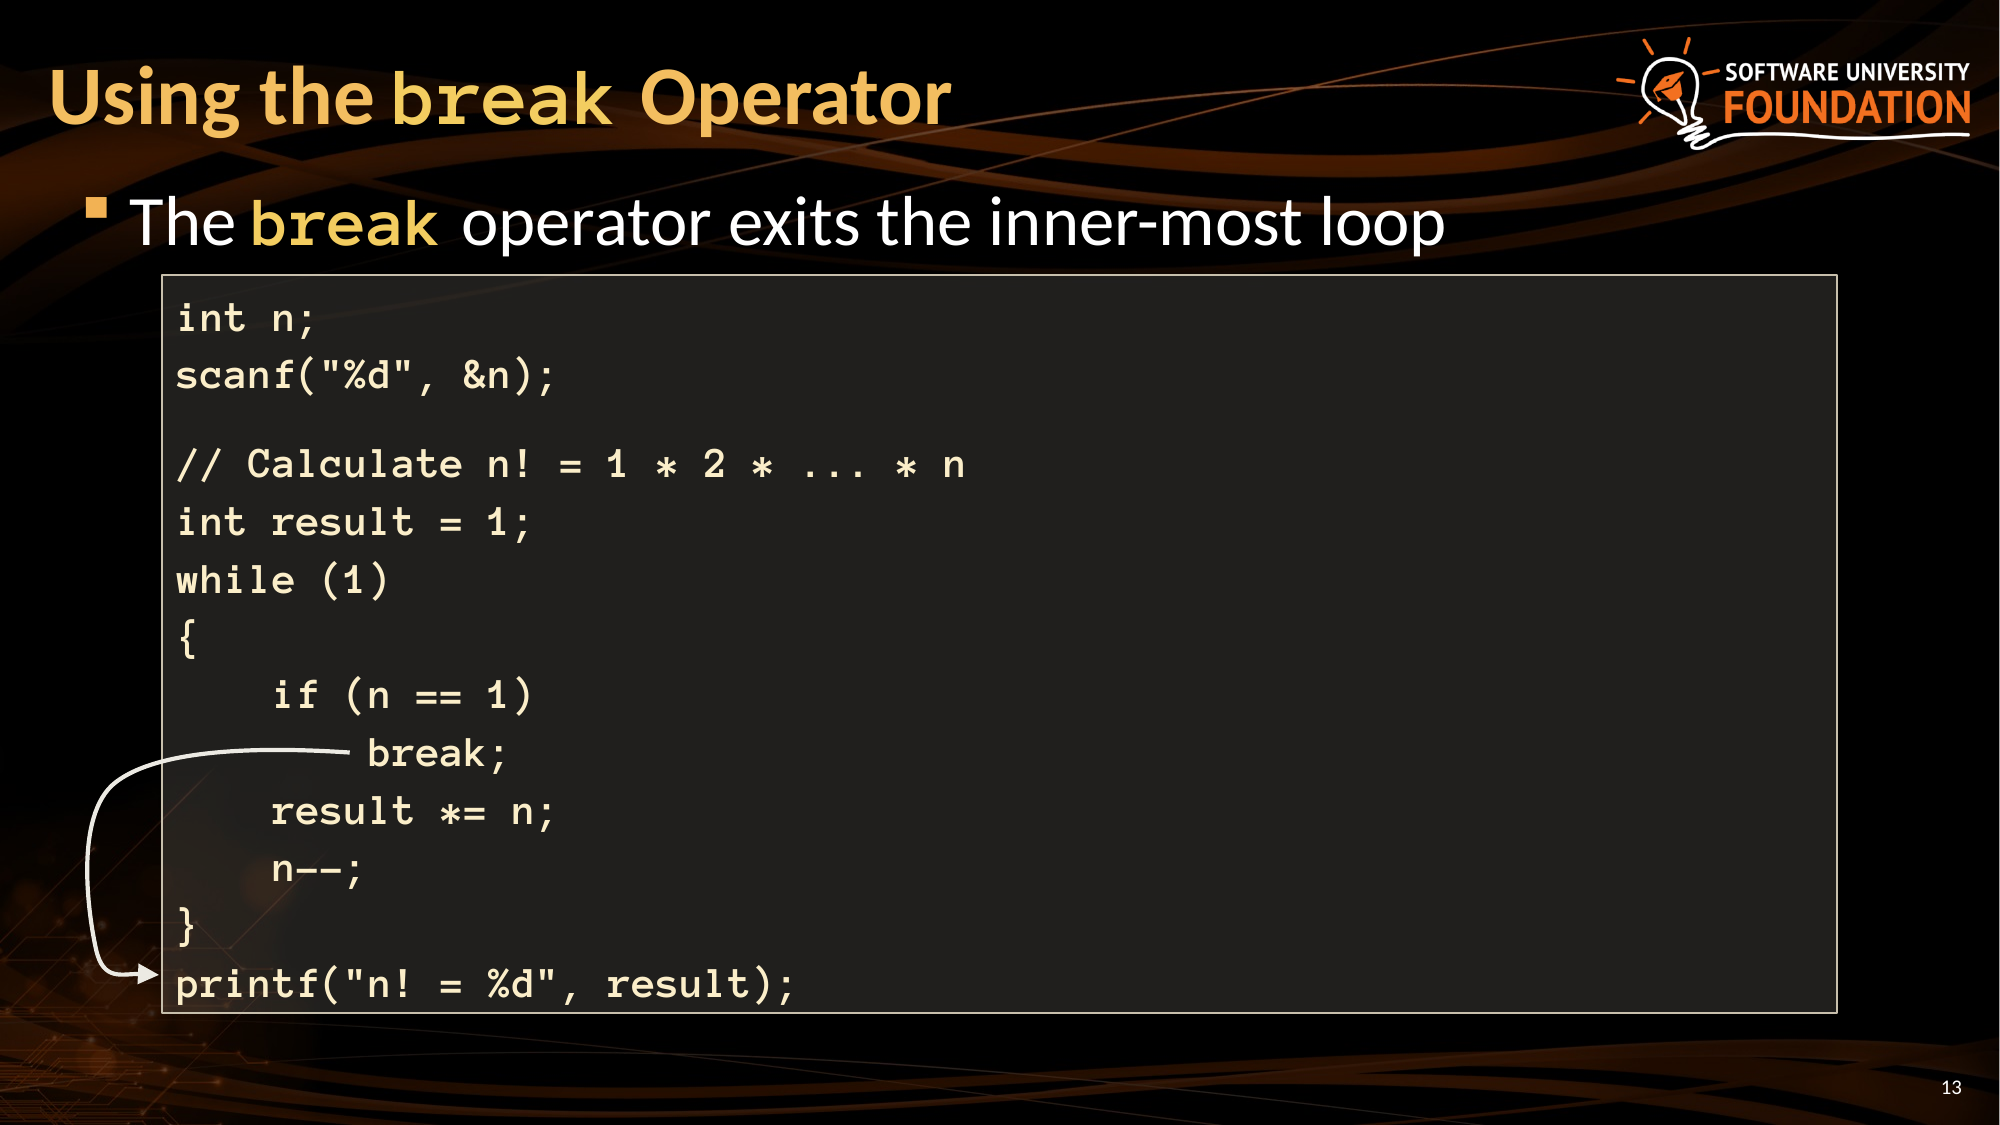

# Using the break Operator
The break operator exits the inner-most loop
int n;
scanf("%d", &n);
// Calculate n! = 1 * 2 * ... * n
int result = 1;
while (1)
{
    if (n == 1)
        break;
    result *= n;
    n--;
}
printf("n! = %d", result);

13